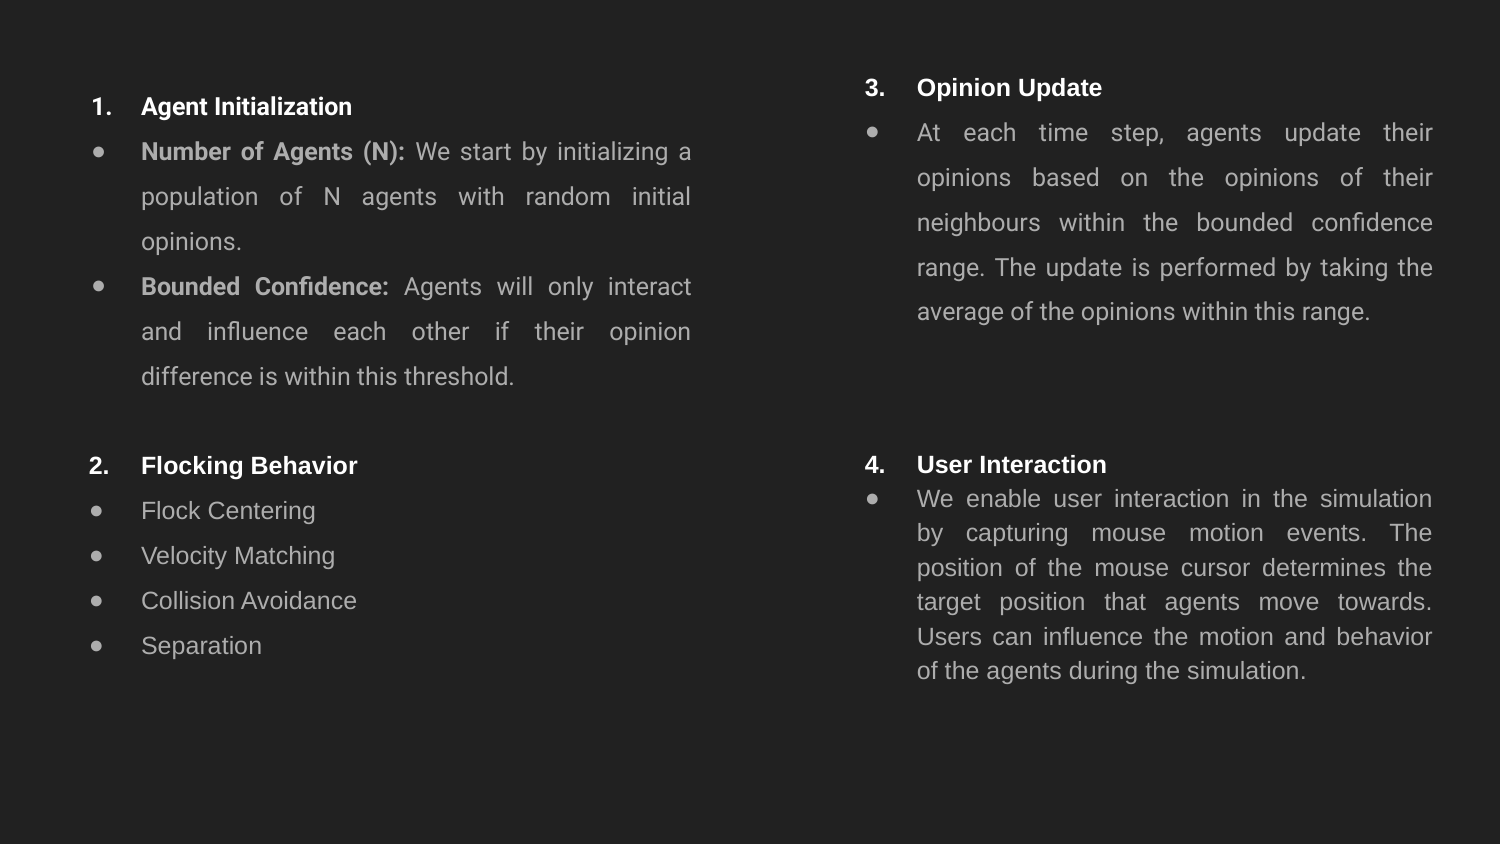

Opinion Update
At each time step, agents update their opinions based on the opinions of their neighbours within the bounded confidence range. The update is performed by taking the average of the opinions within this range.

User Interaction
We enable user interaction in the simulation by capturing mouse motion events. The position of the mouse cursor determines the target position that agents move towards. Users can influence the motion and behavior of the agents during the simulation.

Agent Initialization
Number of Agents (N): We start by initializing a population of N agents with random initial opinions.
Bounded Confidence: Agents will only interact and influence each other if their opinion difference is within this threshold.

Flocking Behavior
Flock Centering
Velocity Matching
Collision Avoidance
Separation